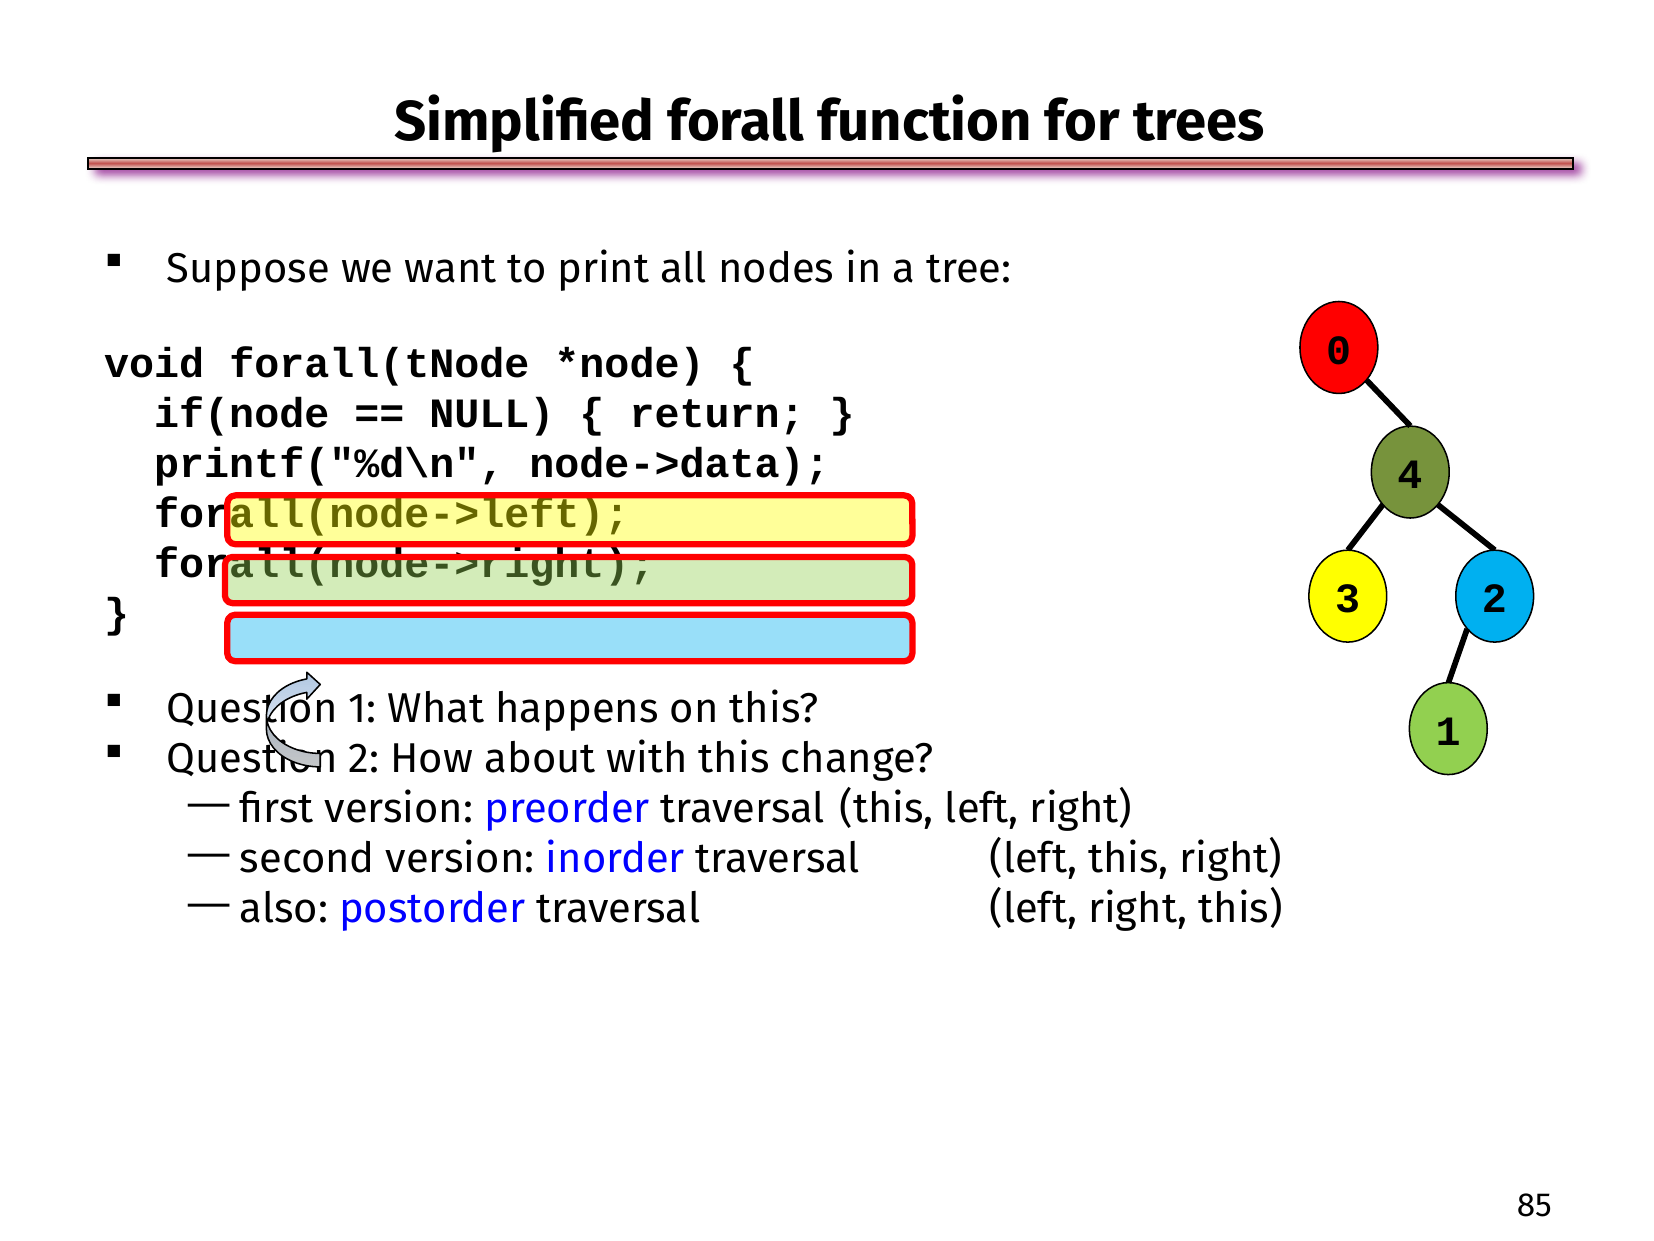

Simplified forall function for trees

Suppose we want to print all nodes in a tree:

void forall(tNode *node) {
  if(node == NULL) { return; }
  printf("%d\n", node->data);
  forall(node->left);
  forall(node->right);
}

Question 1: What happens on this?
Question 2: How about with this change?
first version: preorder traversal	(this, left, right)
second version: inorder traversal	(left, this, right)
also: postorder traversal		(left, right, this)
0

4

3
2

1
85